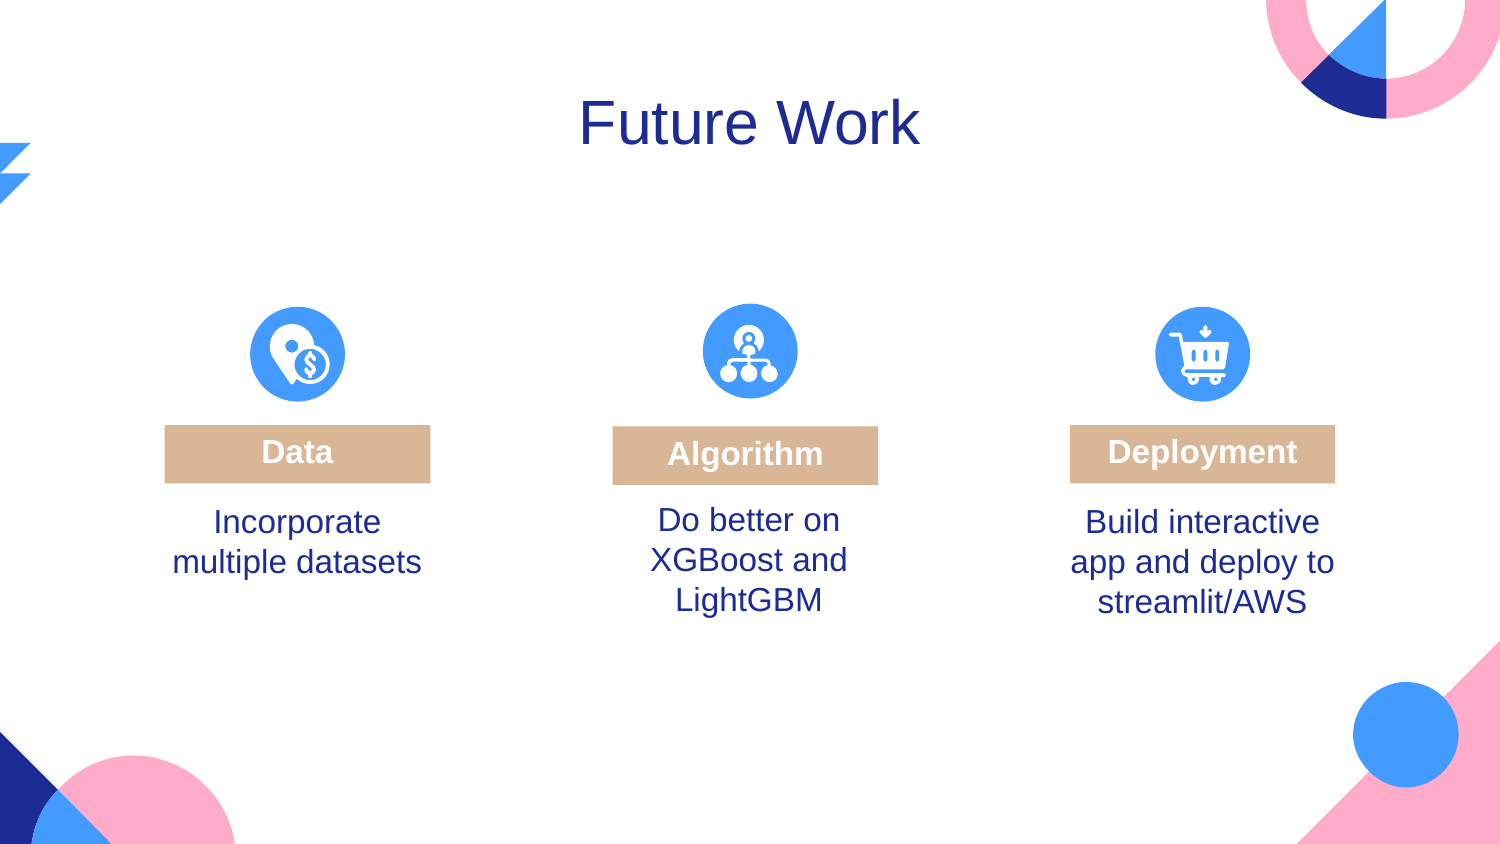

# Future Work

Data
Deployment
Algorithm
Do better on XGBoost and LightGBM
Incorporate multiple datasets
Build interactive app and deploy to streamlit/AWS